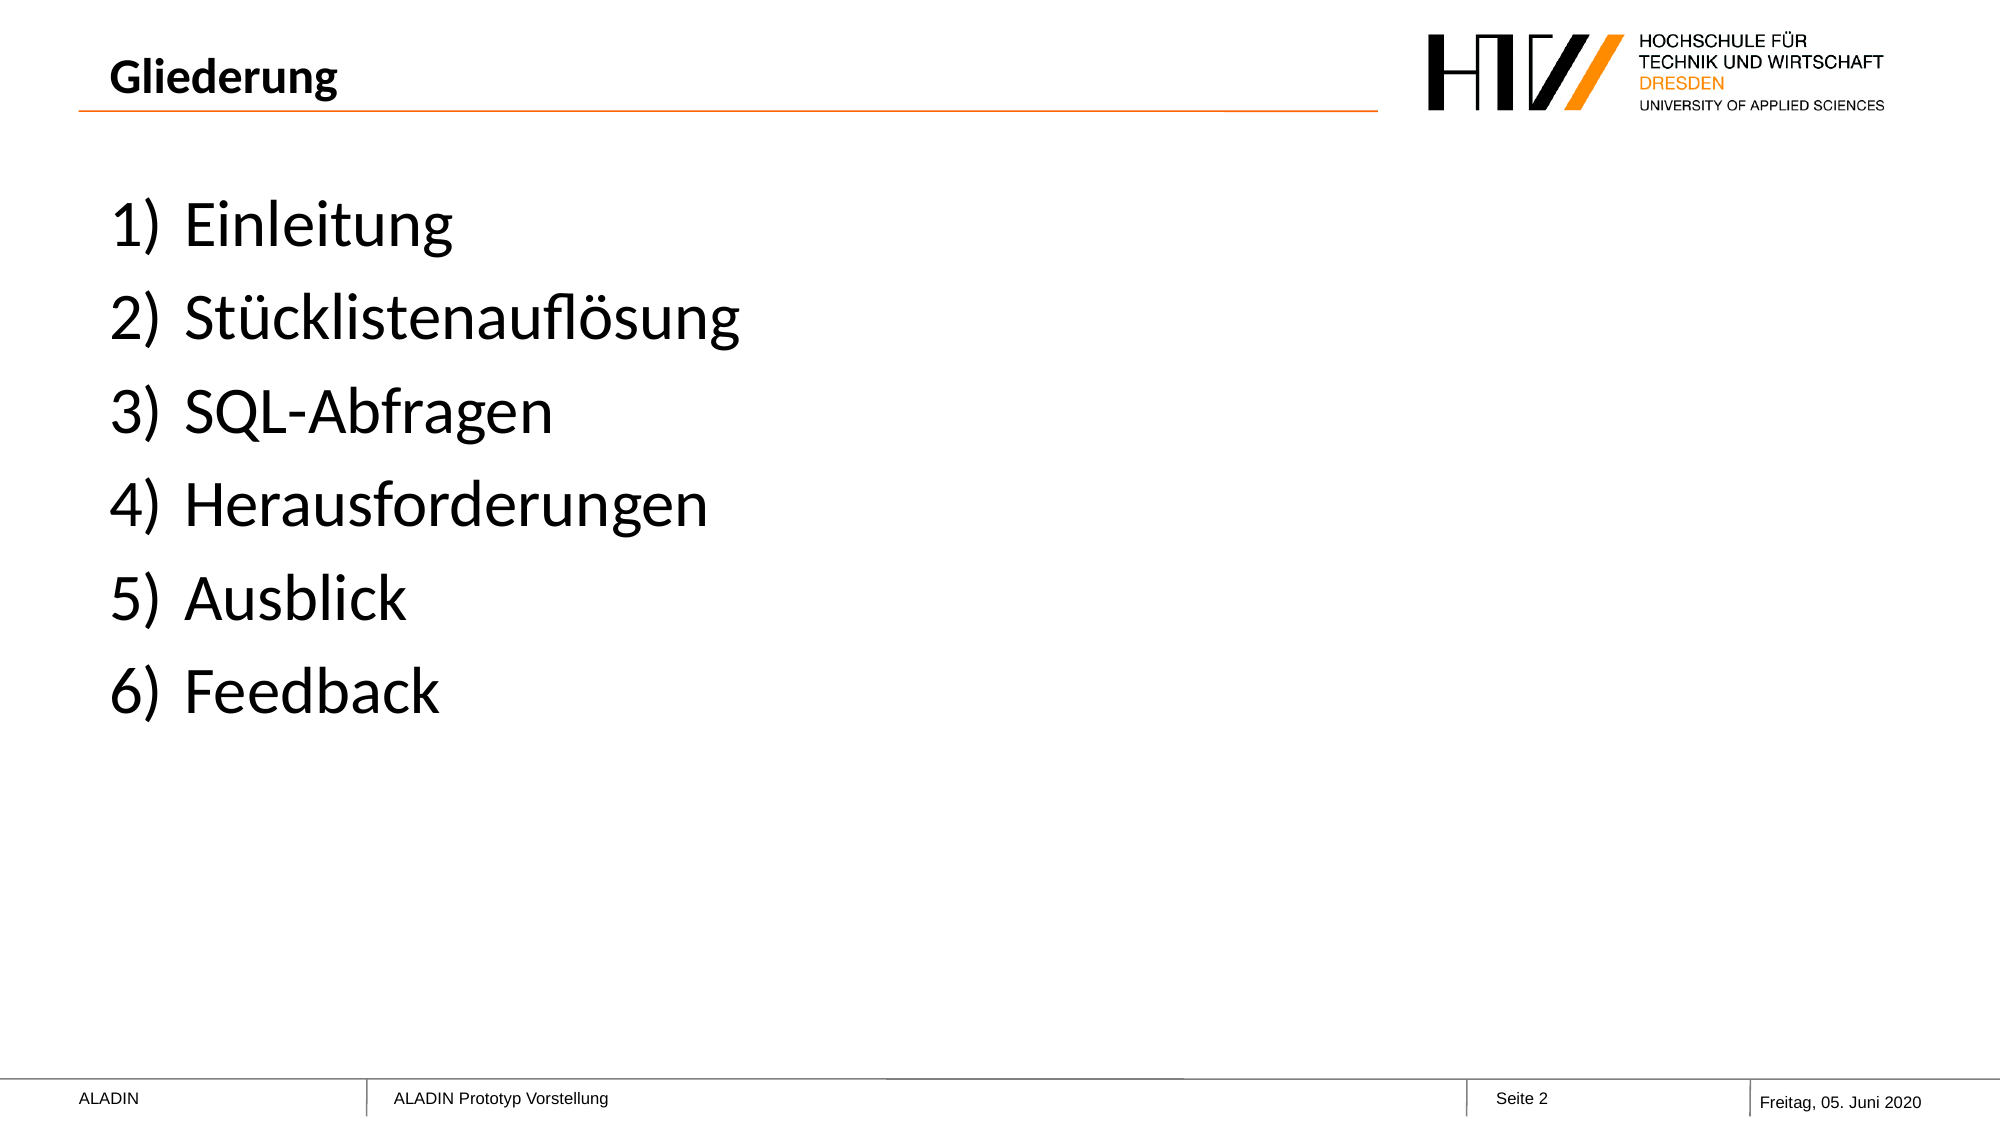

# Gliederung
Einleitung
Stücklistenauflösung
SQL-Abfragen
Herausforderungen
Ausblick
Feedback